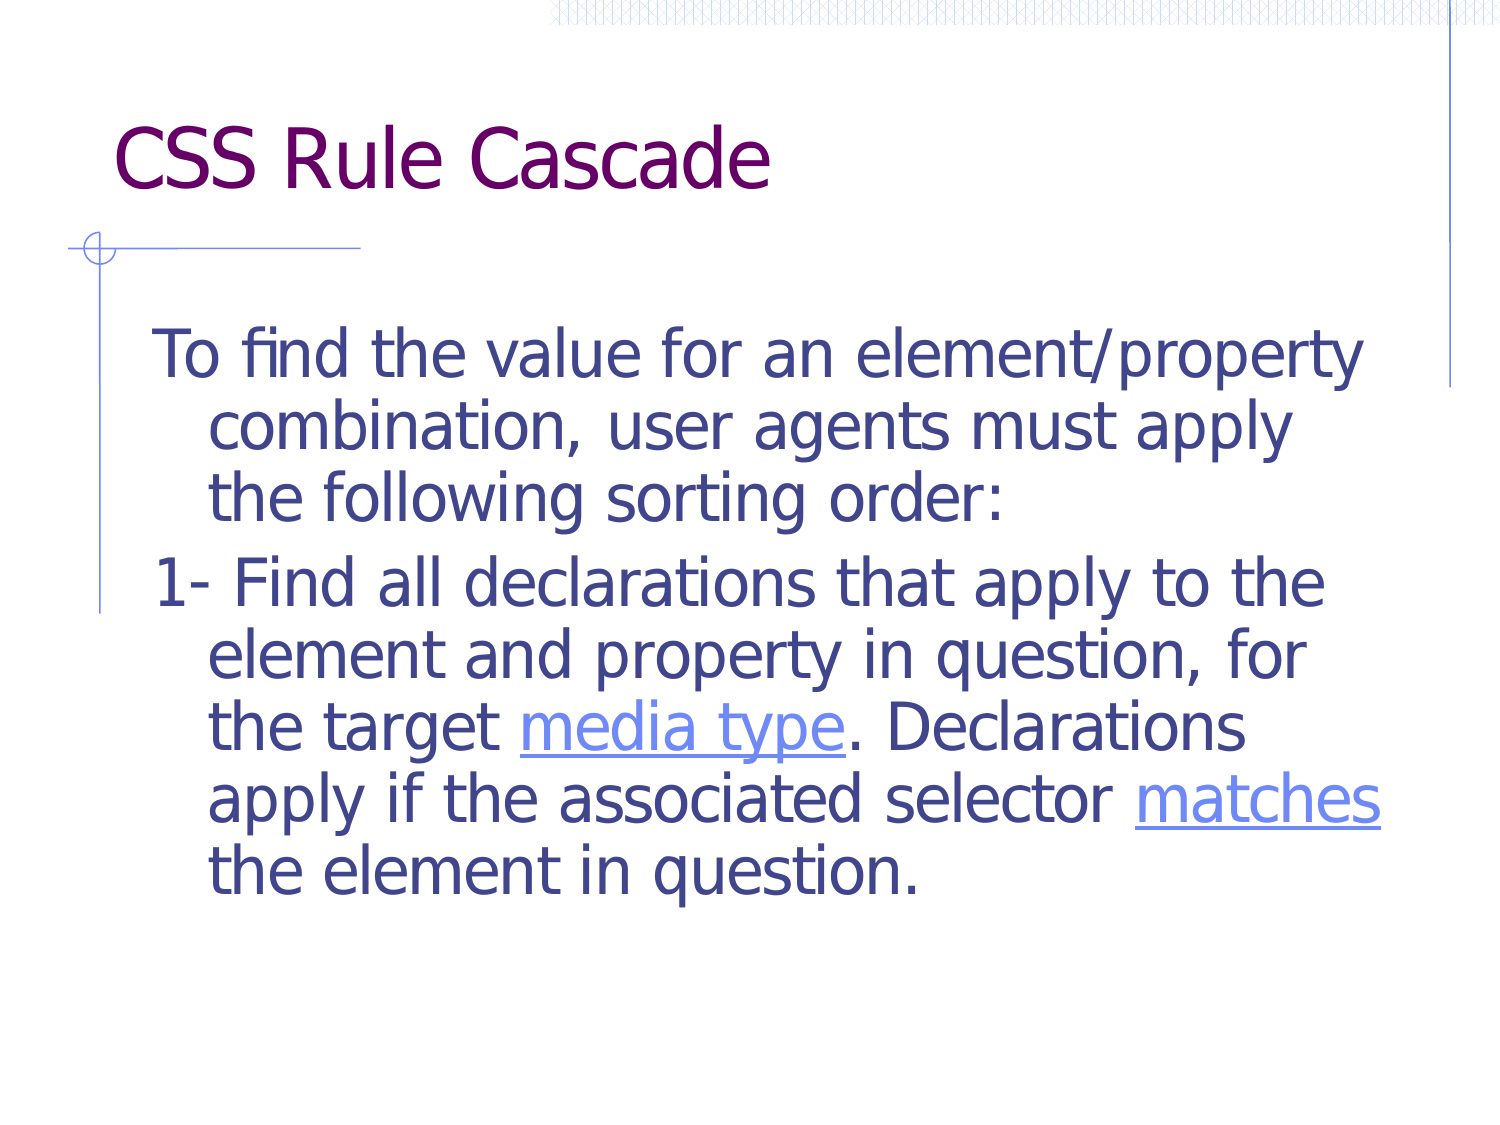

# CSS Rule Cascade
To find the value for an element/property combination, user agents must apply the following sorting order:
1- Find all declarations that apply to the element and property in question, for the target media type. Declarations apply if the associated selector matches the element in question.